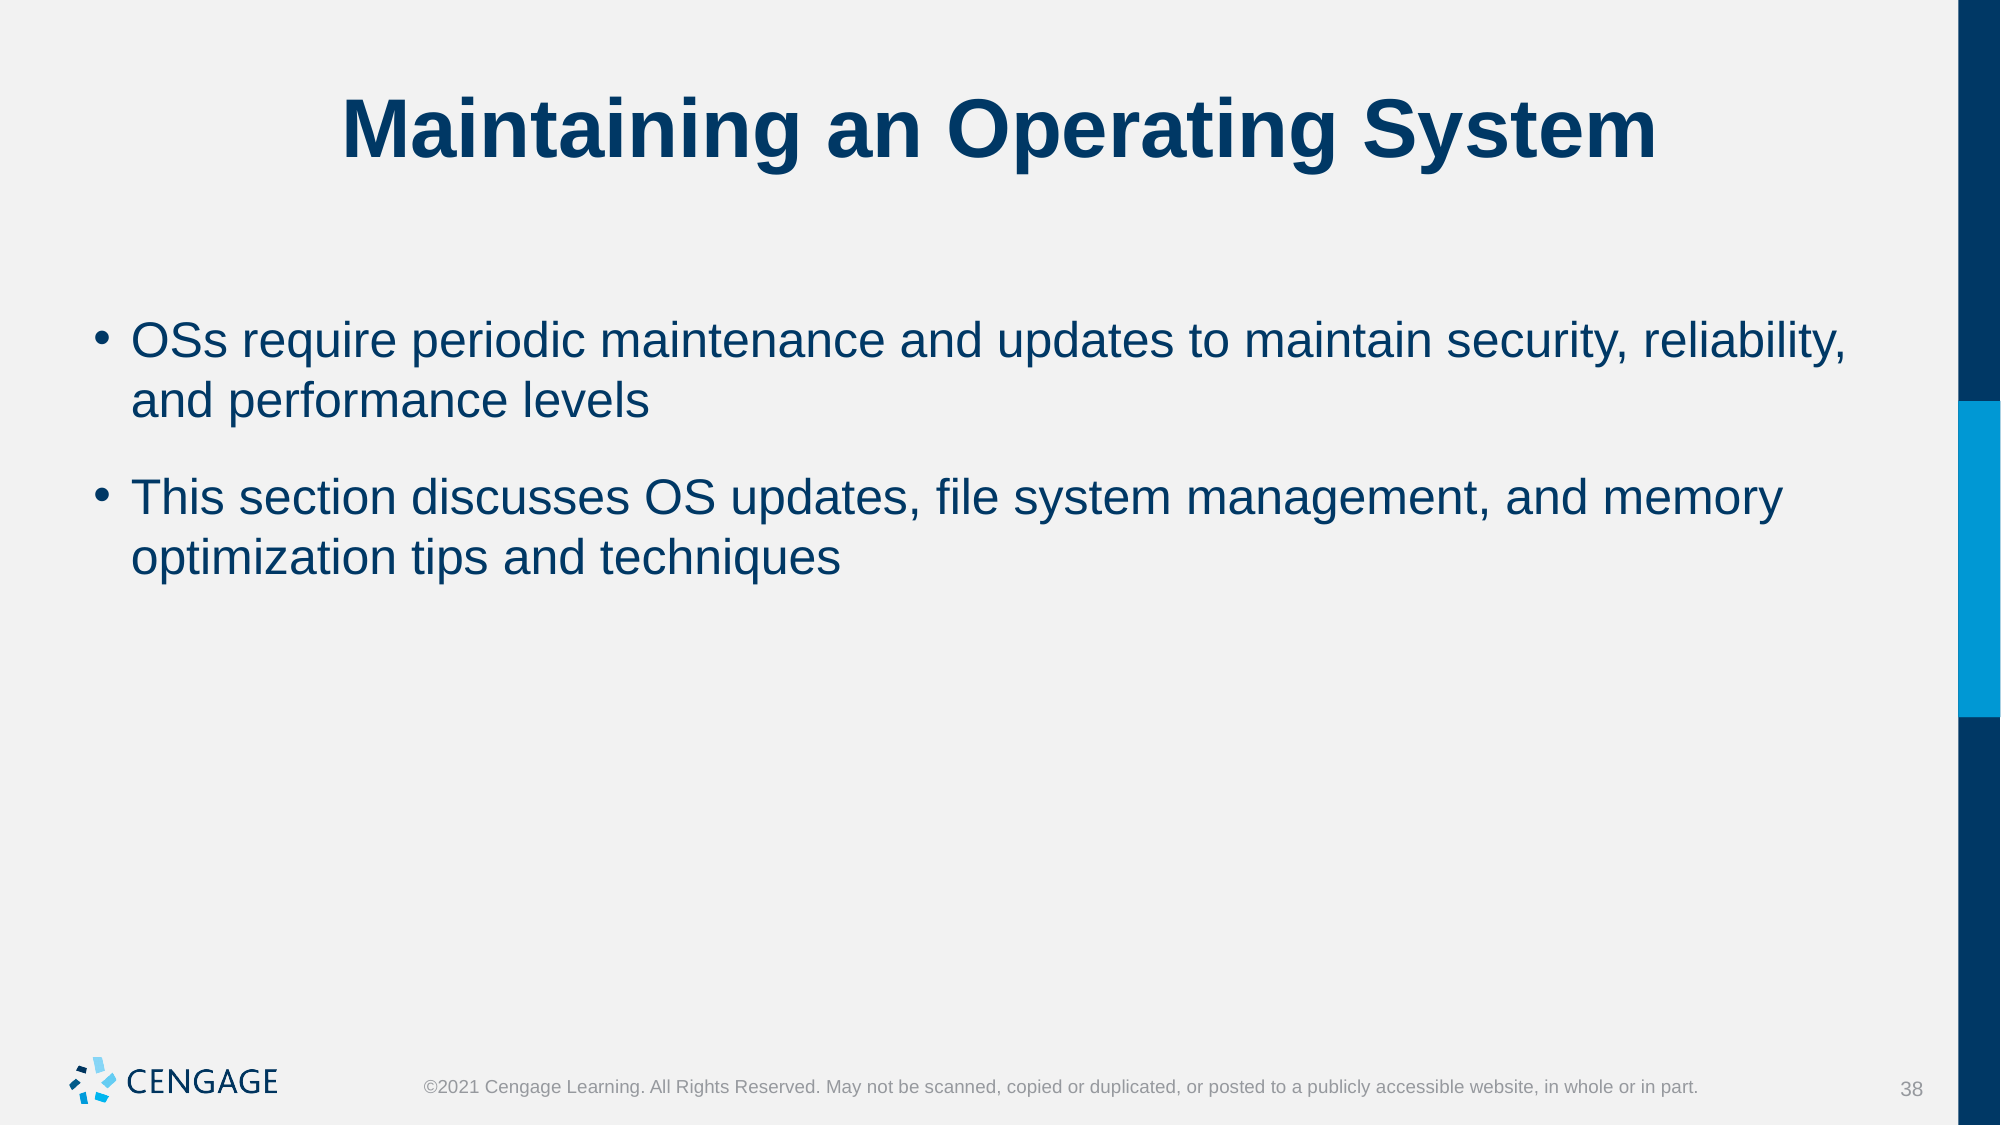

# Maintaining an Operating System
OSs require periodic maintenance and updates to maintain security, reliability, and performance levels
This section discusses OS updates, file system management, and memory optimization tips and techniques